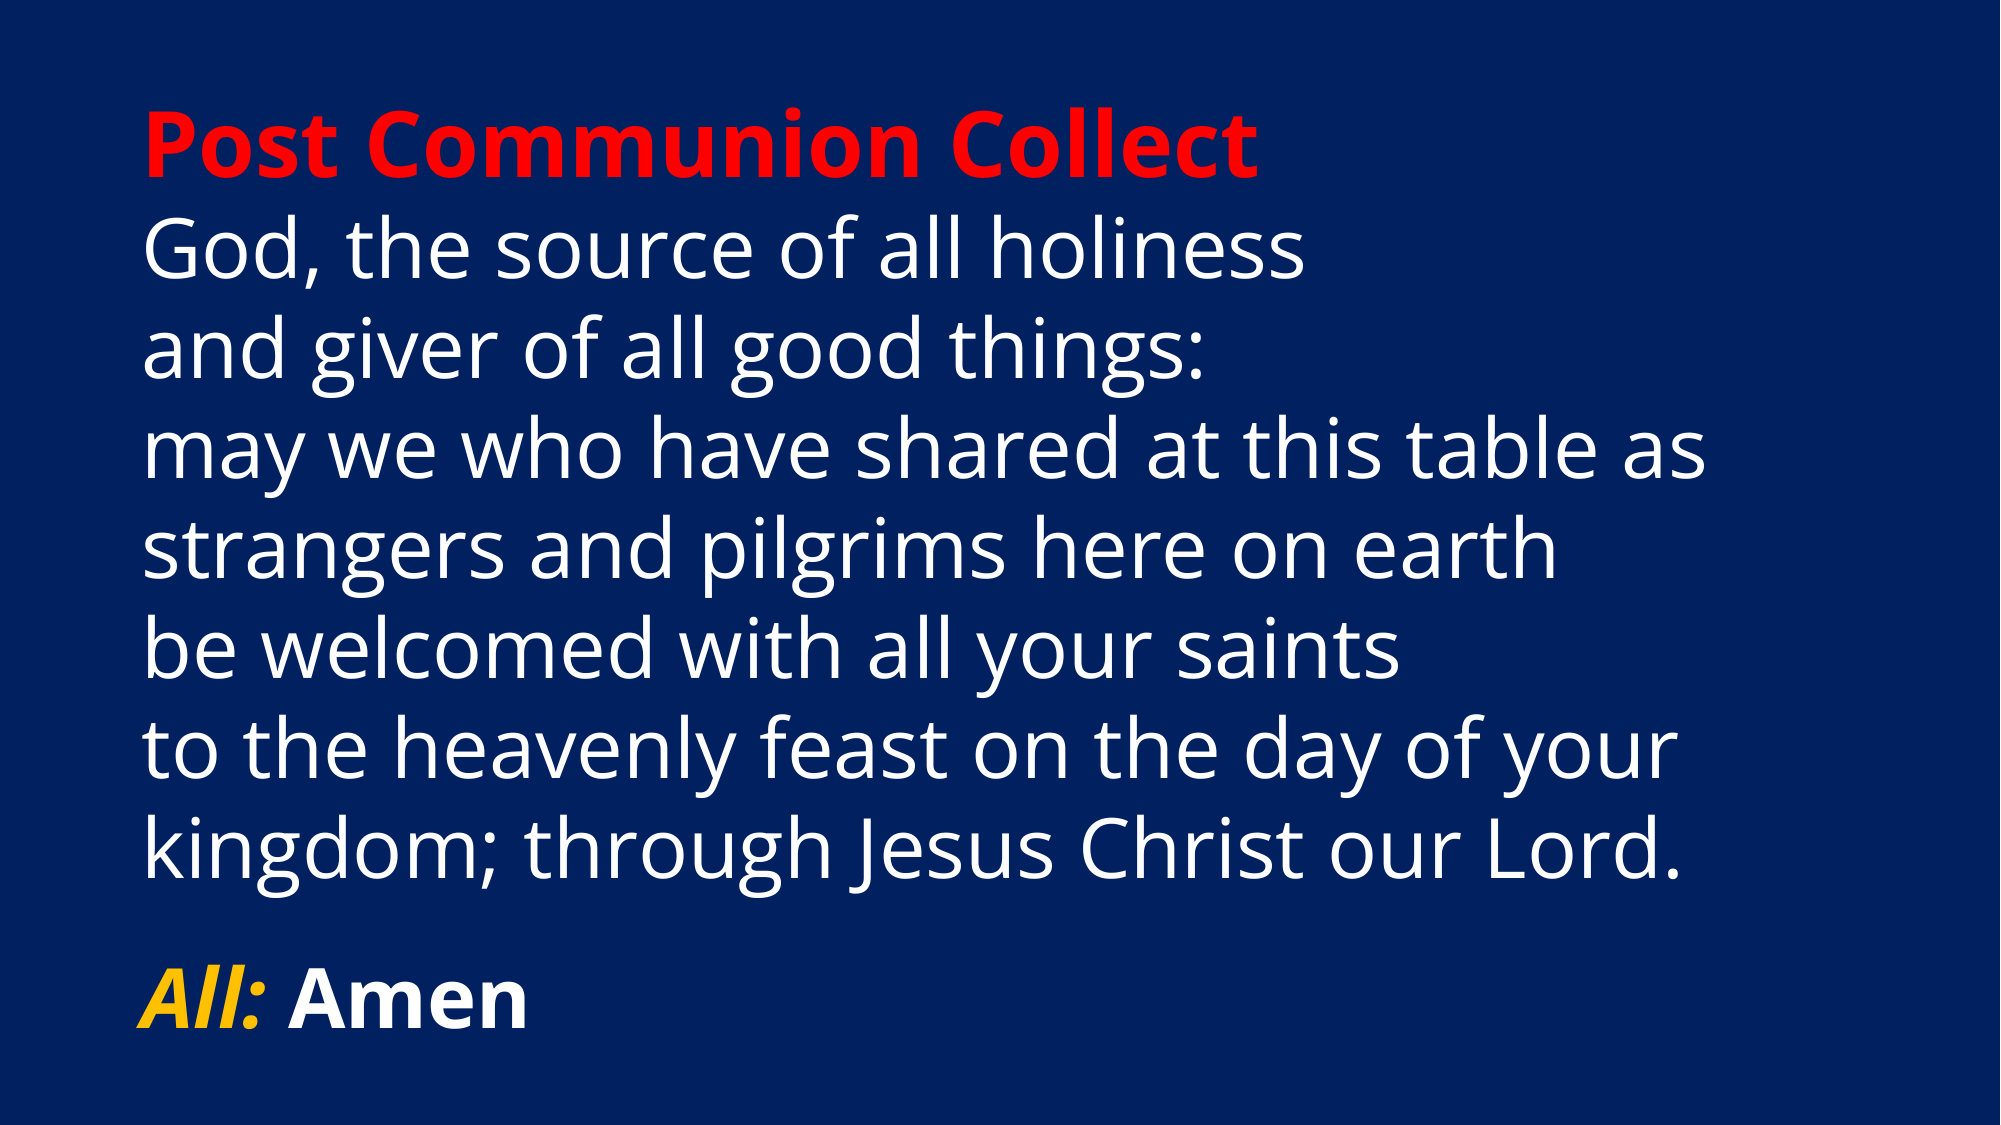

Post Communion Collect
God, the source of all holiness
and giver of all good things:
may we who have shared at this table as strangers and pilgrims here on earth
be welcomed with all your saints
to the heavenly feast on the day of your kingdom; through Jesus Christ our Lord.
All: Amen